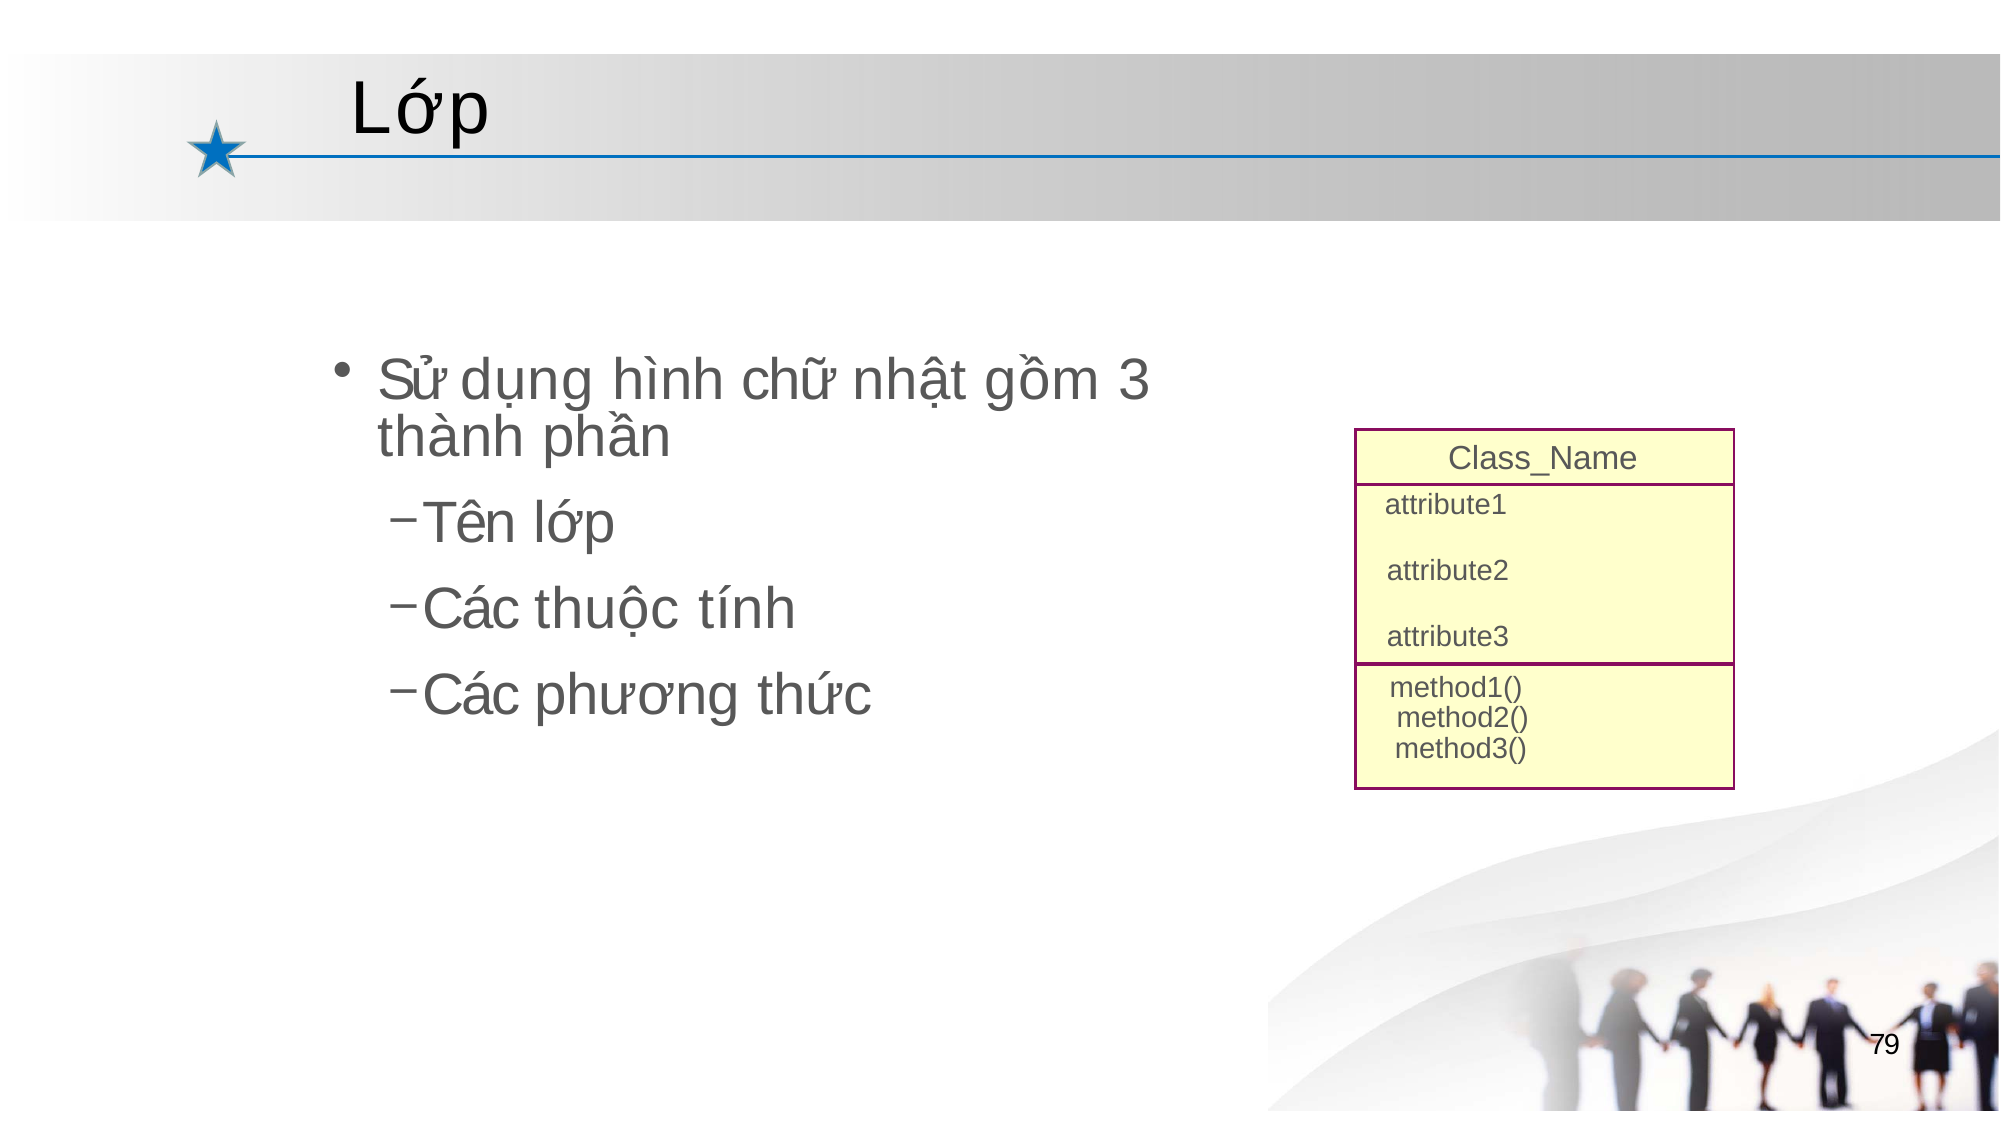

# Lớp
Sử dụng hình chữ nhật gồm 3
thành phần
Tên lớp
Các thuộc tính
Các phương thức
| Class\_Name |
| --- |
| attribute1 attribute2 attribute3 |
| method1() method2() method3() |
79